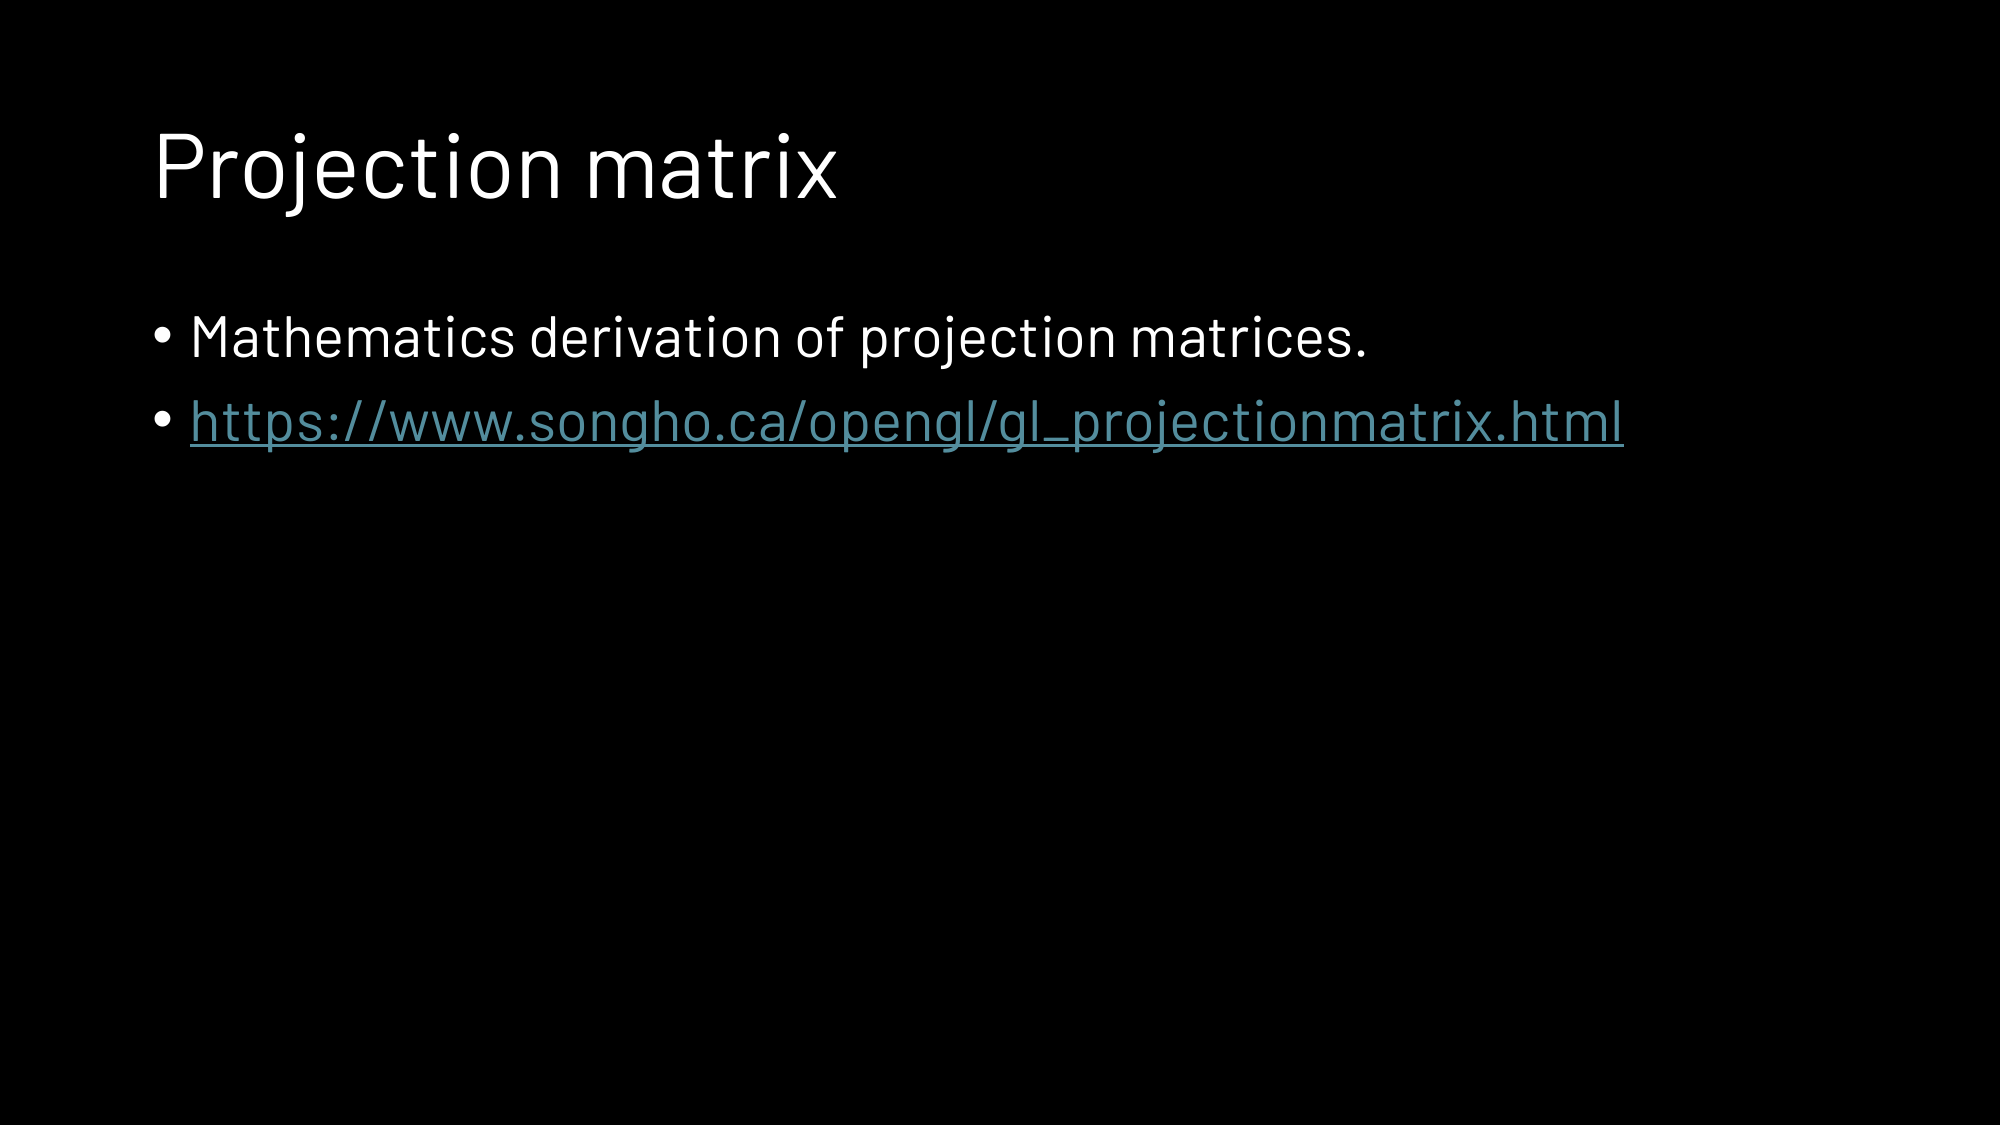

# Projection matrix
Mathematics derivation of projection matrices.
https://www.songho.ca/opengl/gl_projectionmatrix.html